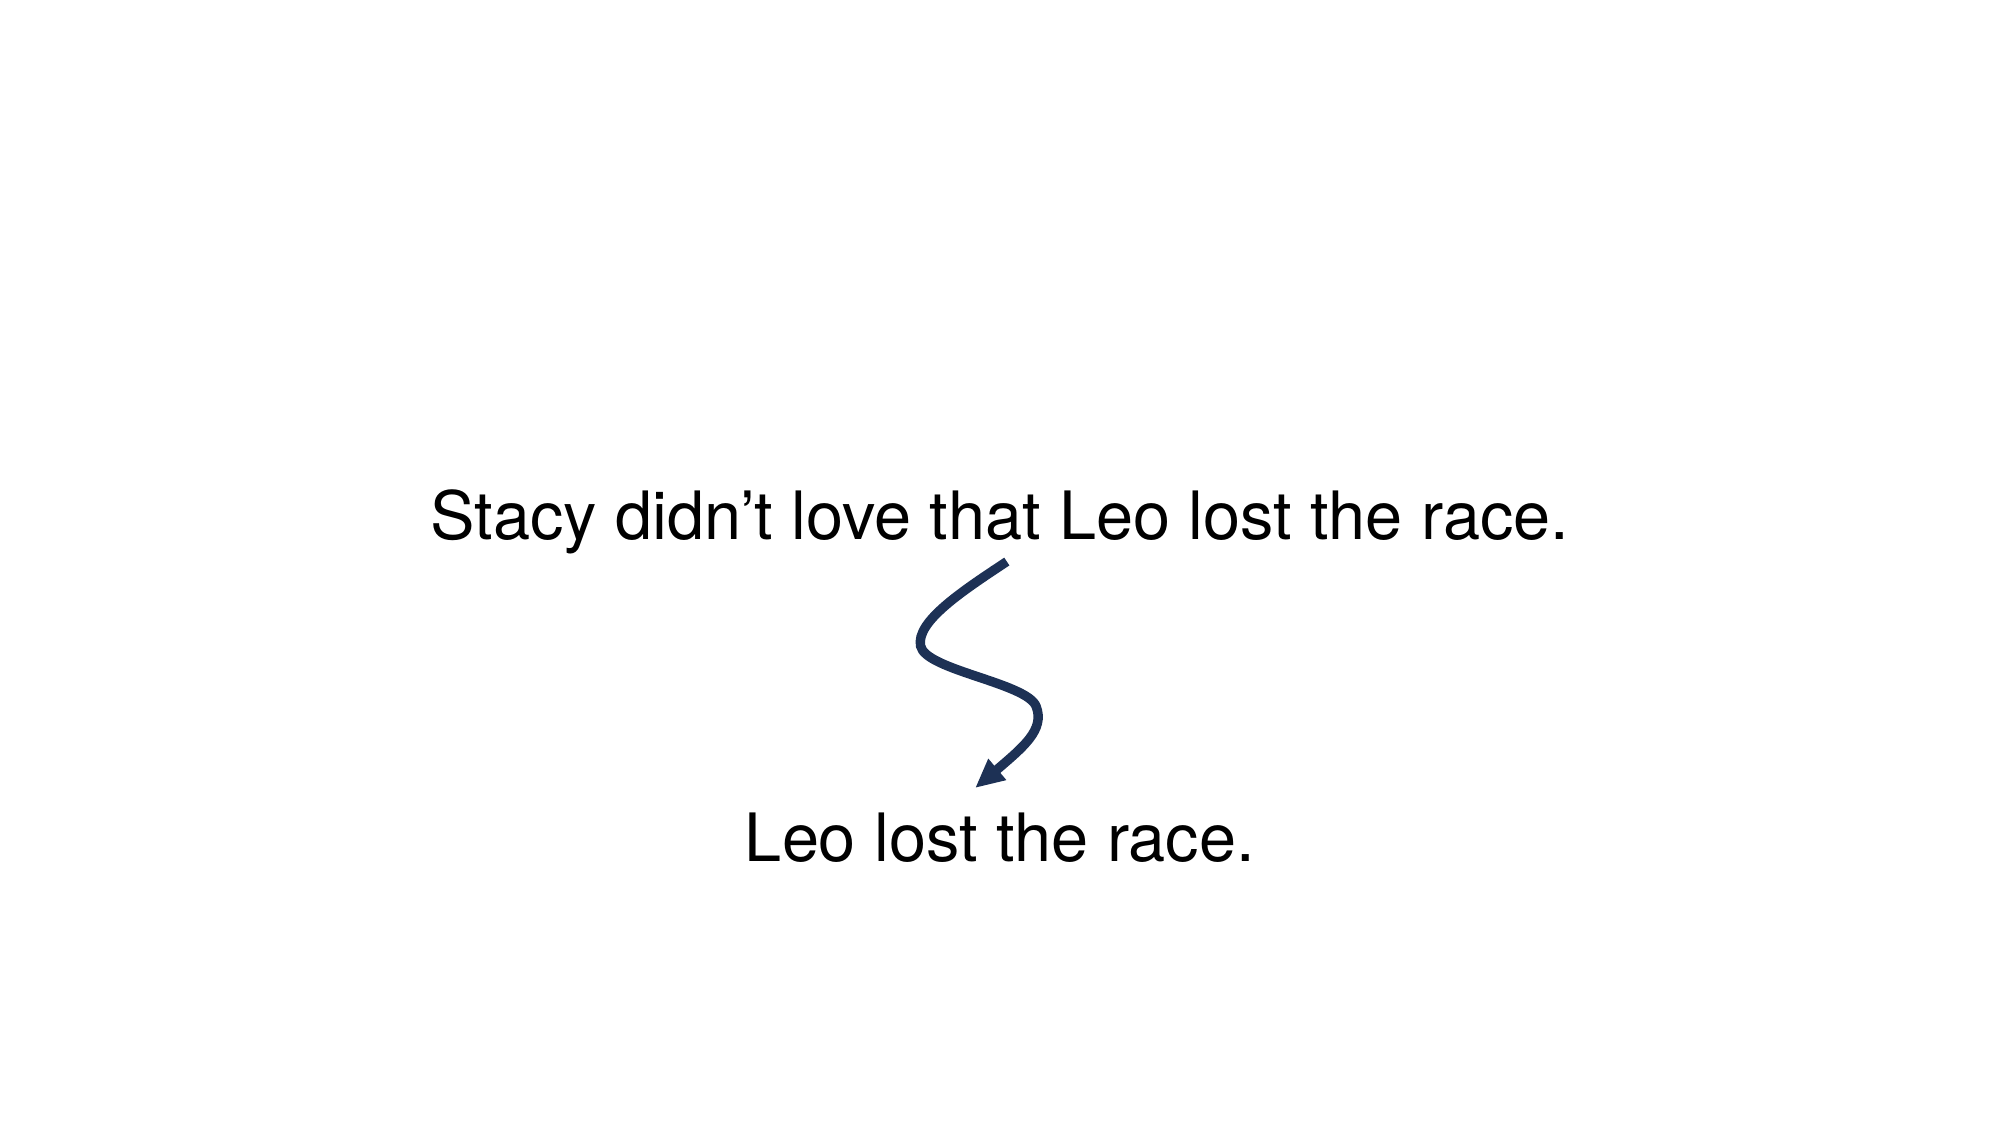

Stacy didn’t love that Leo lost the race.

Leo lost the race.